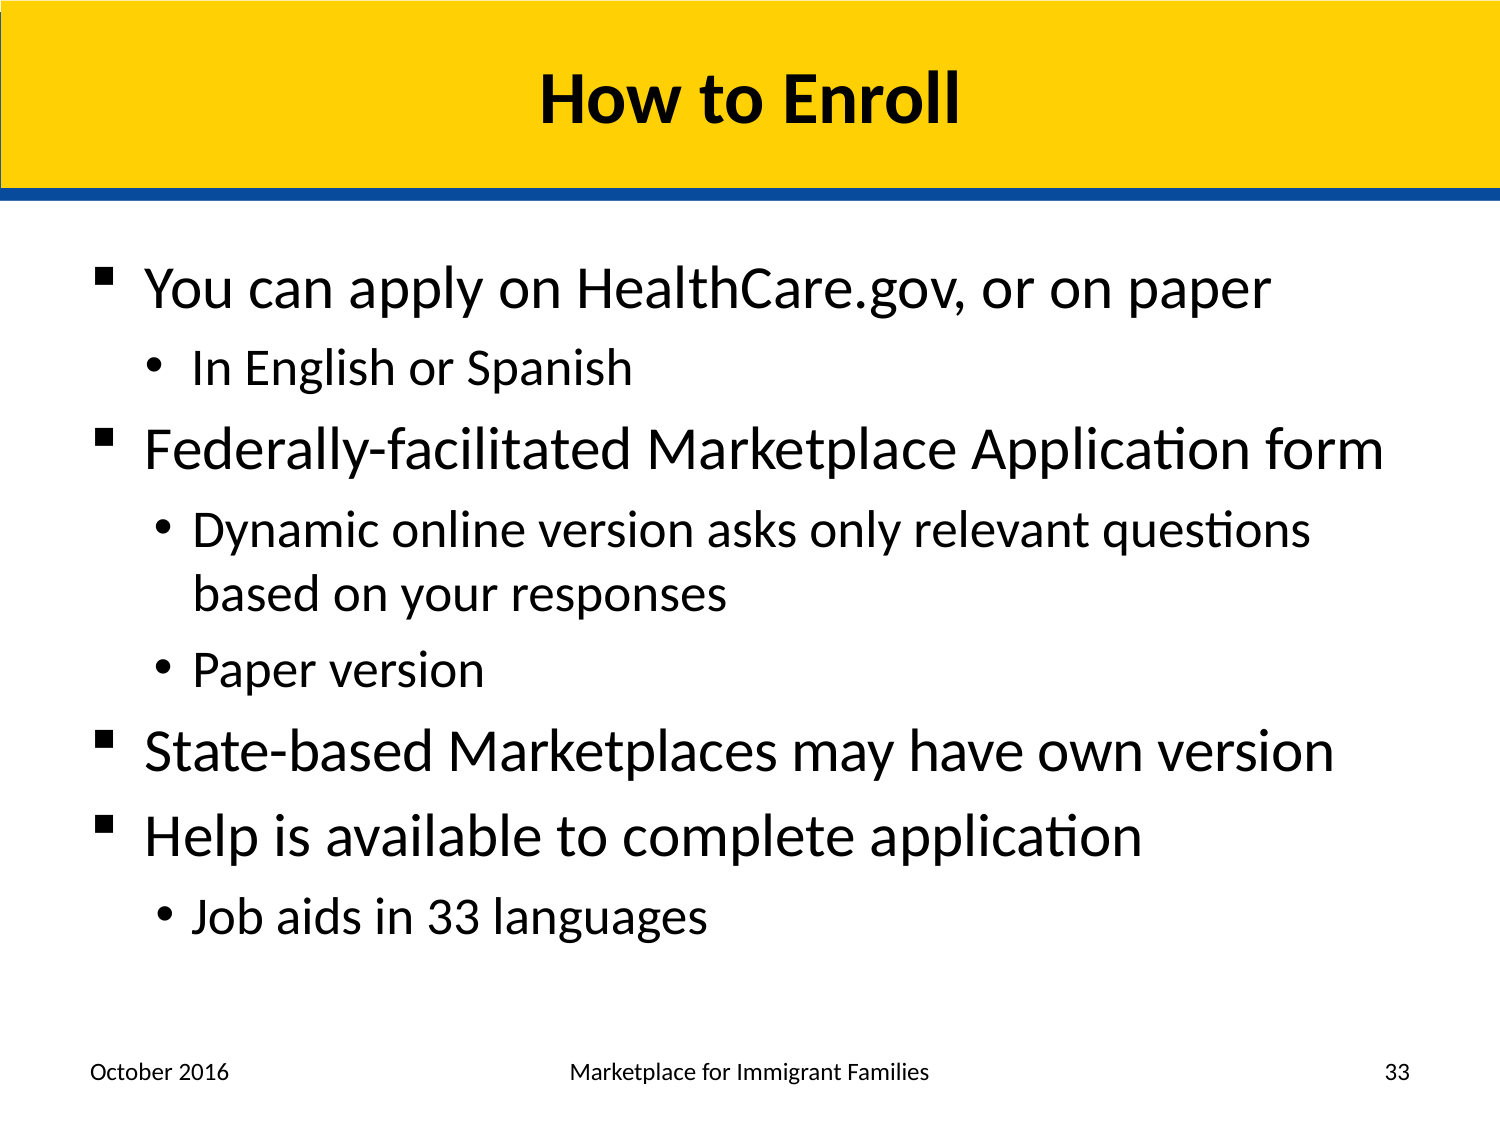

# How to Enroll
You can apply on HealthCare.gov, or on paper
In English or Spanish
Federally-facilitated Marketplace Application form
Dynamic online version asks only relevant questions based on your responses
Paper version
State-based Marketplaces may have own version
Help is available to complete application
Job aids in 33 languages
October 2016
Marketplace for Immigrant Families
33